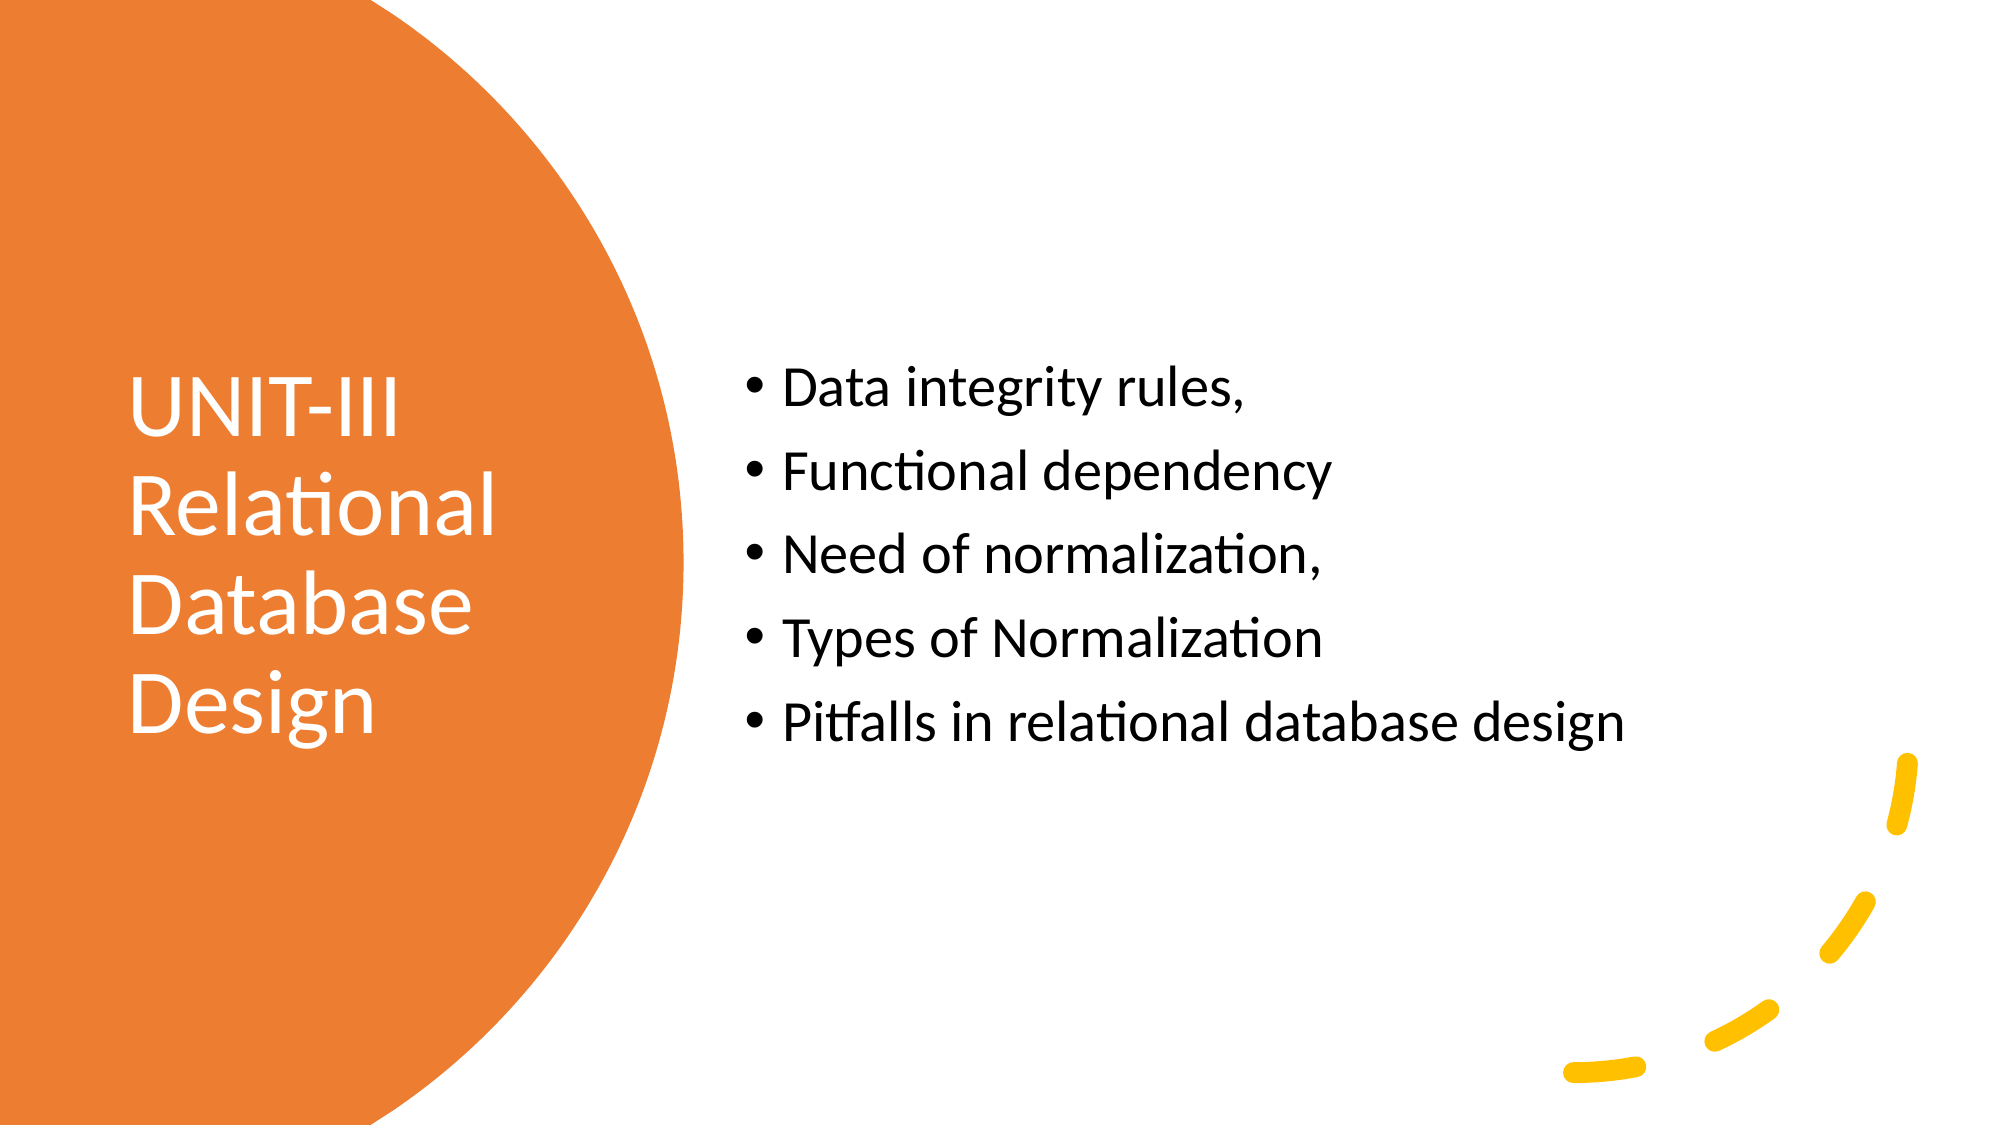

Data integrity rules,
Functional dependency
Need of normalization,
Types of Normalization
Pitfalls in relational database design
# UNIT-III Relational Database Design